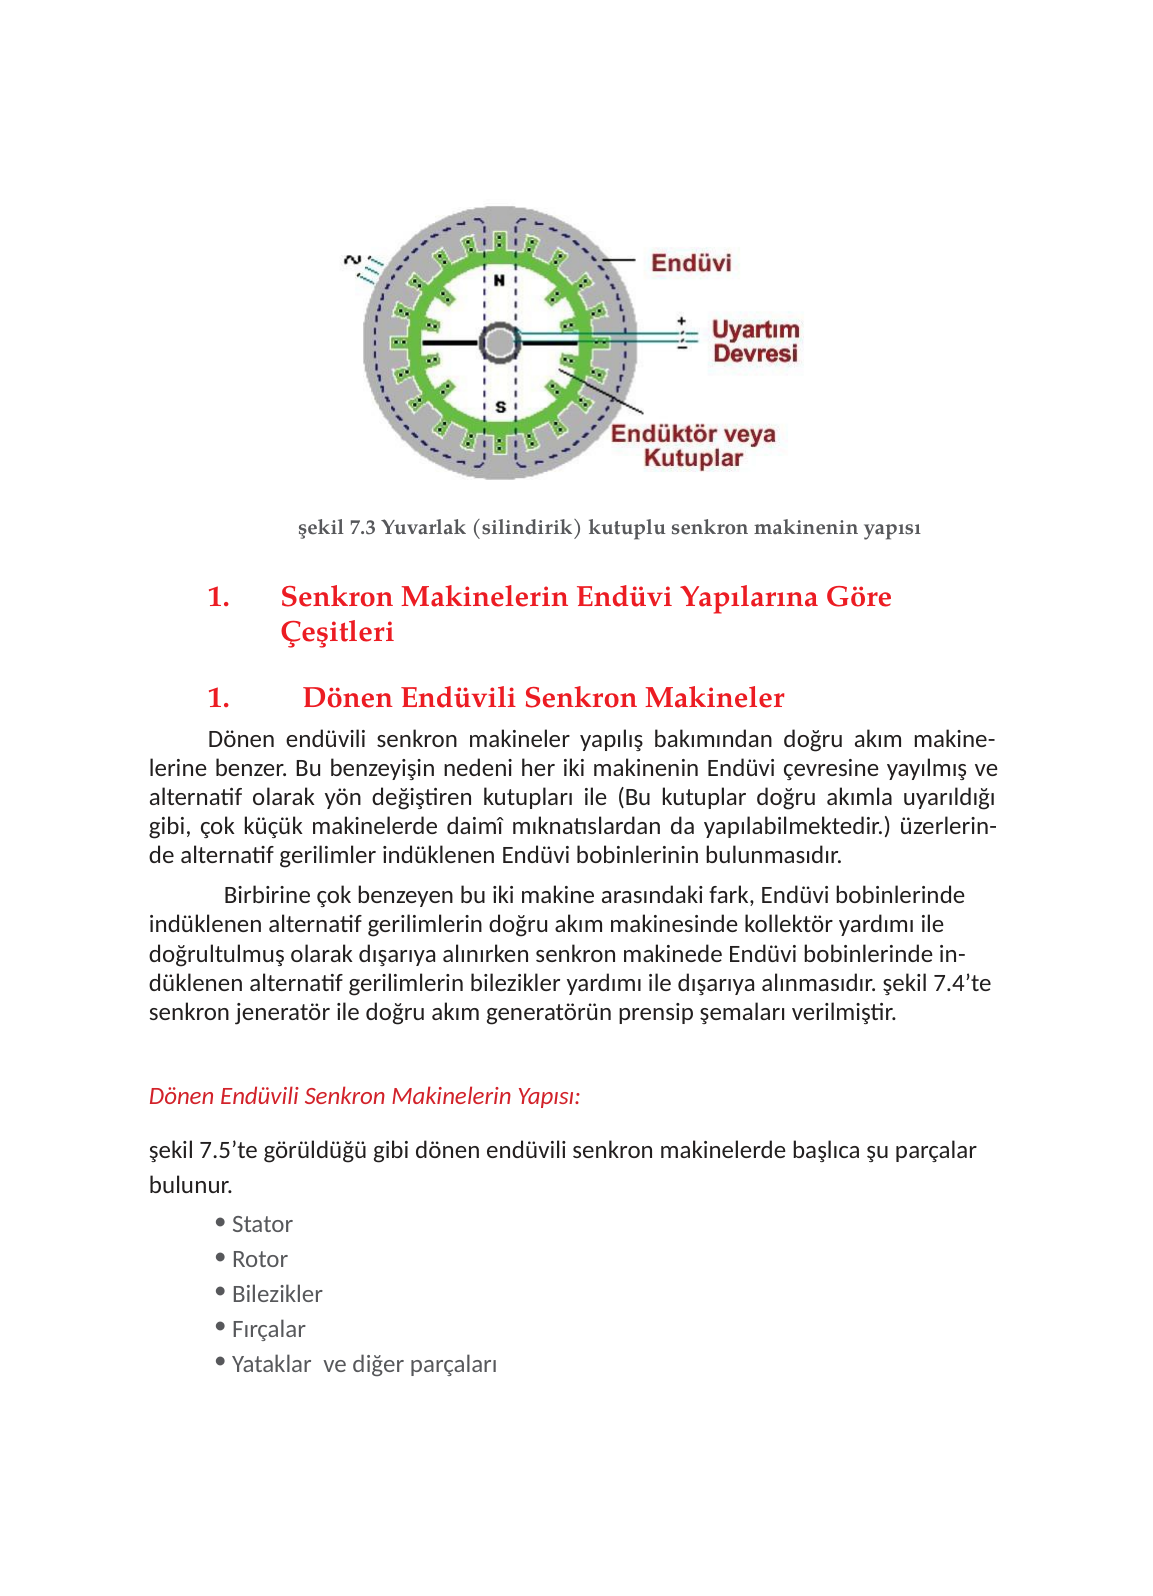

şekil 7.3 Yuvarlak (silindirik) kutuplu senkron makinenin yapısı

Senkron Makinelerin Endüvi Yapılarına Göre  Çeşitleri

Dönen Endüvili Senkron Makineler
Dönen endüvili senkron makineler yapılış bakımından doğru akım makine-  lerine benzer. Bu benzeyişin nedeni her iki makinenin Endüvi çevresine yayılmış ve  alternatif olarak yön değiştiren kutupları ile (Bu kutuplar doğru akımla uyarıldığı  gibi, çok küçük makinelerde daimî mıknatıslardan da yapılabilmektedir.) üzerlerin-  de alternatif gerilimler indüklenen Endüvi bobinlerinin bulunmasıdır.
Birbirine çok benzeyen bu iki makine arasındaki fark, Endüvi bobinlerinde  indüklenen alternatif gerilimlerin doğru akım makinesinde kollektör yardımı ile  doğrultulmuş olarak dışarıya alınırken senkron makinede Endüvi bobinlerinde in-  düklenen alternatif gerilimlerin bilezikler yardımı ile dışarıya alınmasıdır. şekil 7.4’te  senkron jeneratör ile doğru akım generatörün prensip şemaları verilmiştir.

Dönen Endüvili Senkron Makinelerin Yapısı:
şekil 7.5’te görüldüğü gibi dönen endüvili senkron makinelerde başlıca şu parçalar  bulunur.
Stator
Rotor
Bilezikler
Fırçalar
Yataklar  ve diğer parçaları